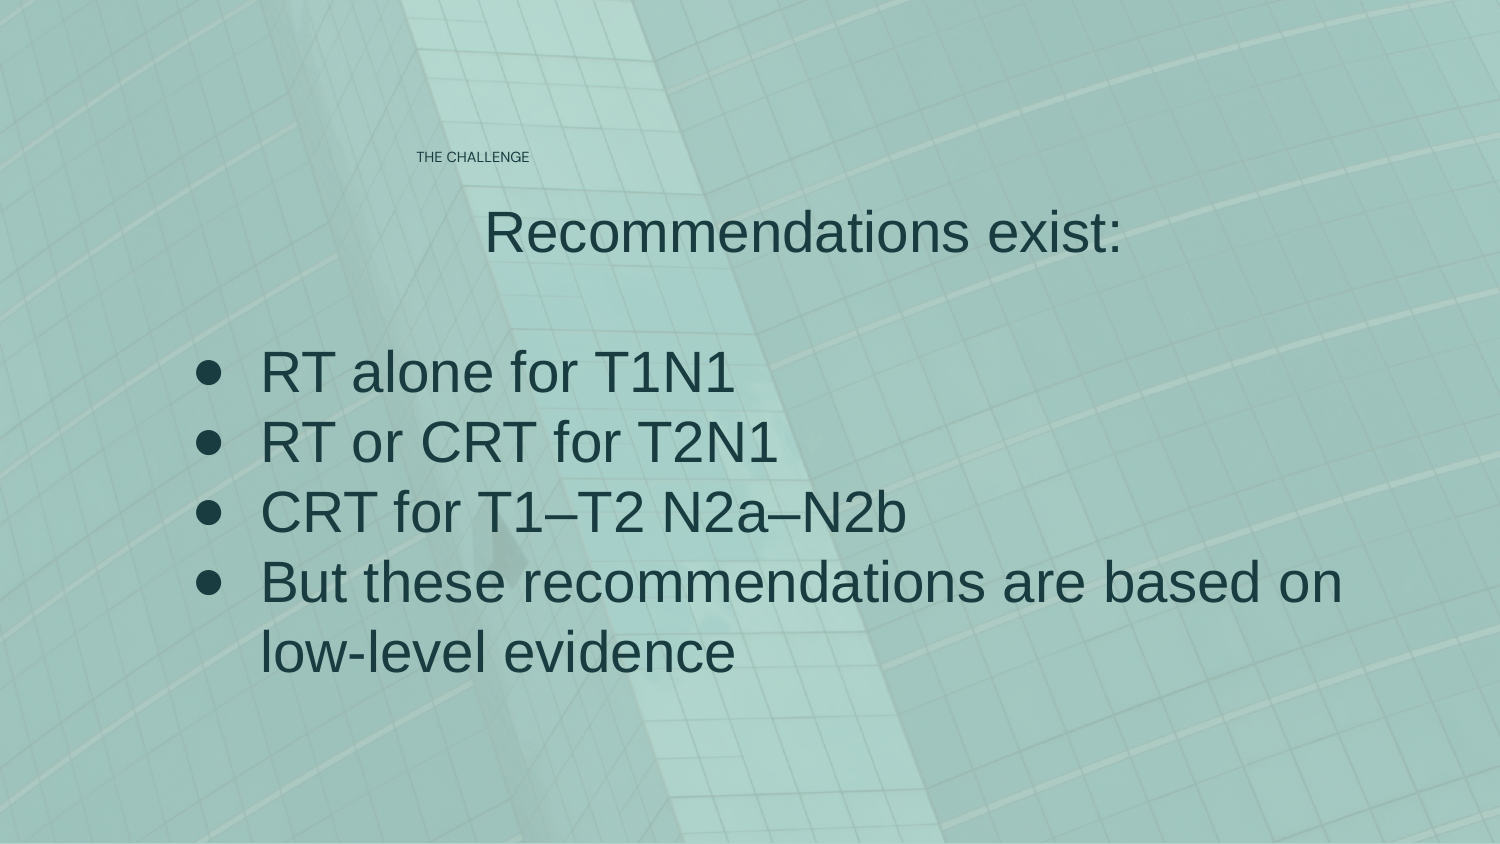

# Recommendations exist:

RT alone for T1N1
RT or CRT for T2N1
CRT for T1–T2 N2a–N2b
But these recommendations are based on low-level evidence

THE CHALLENGE